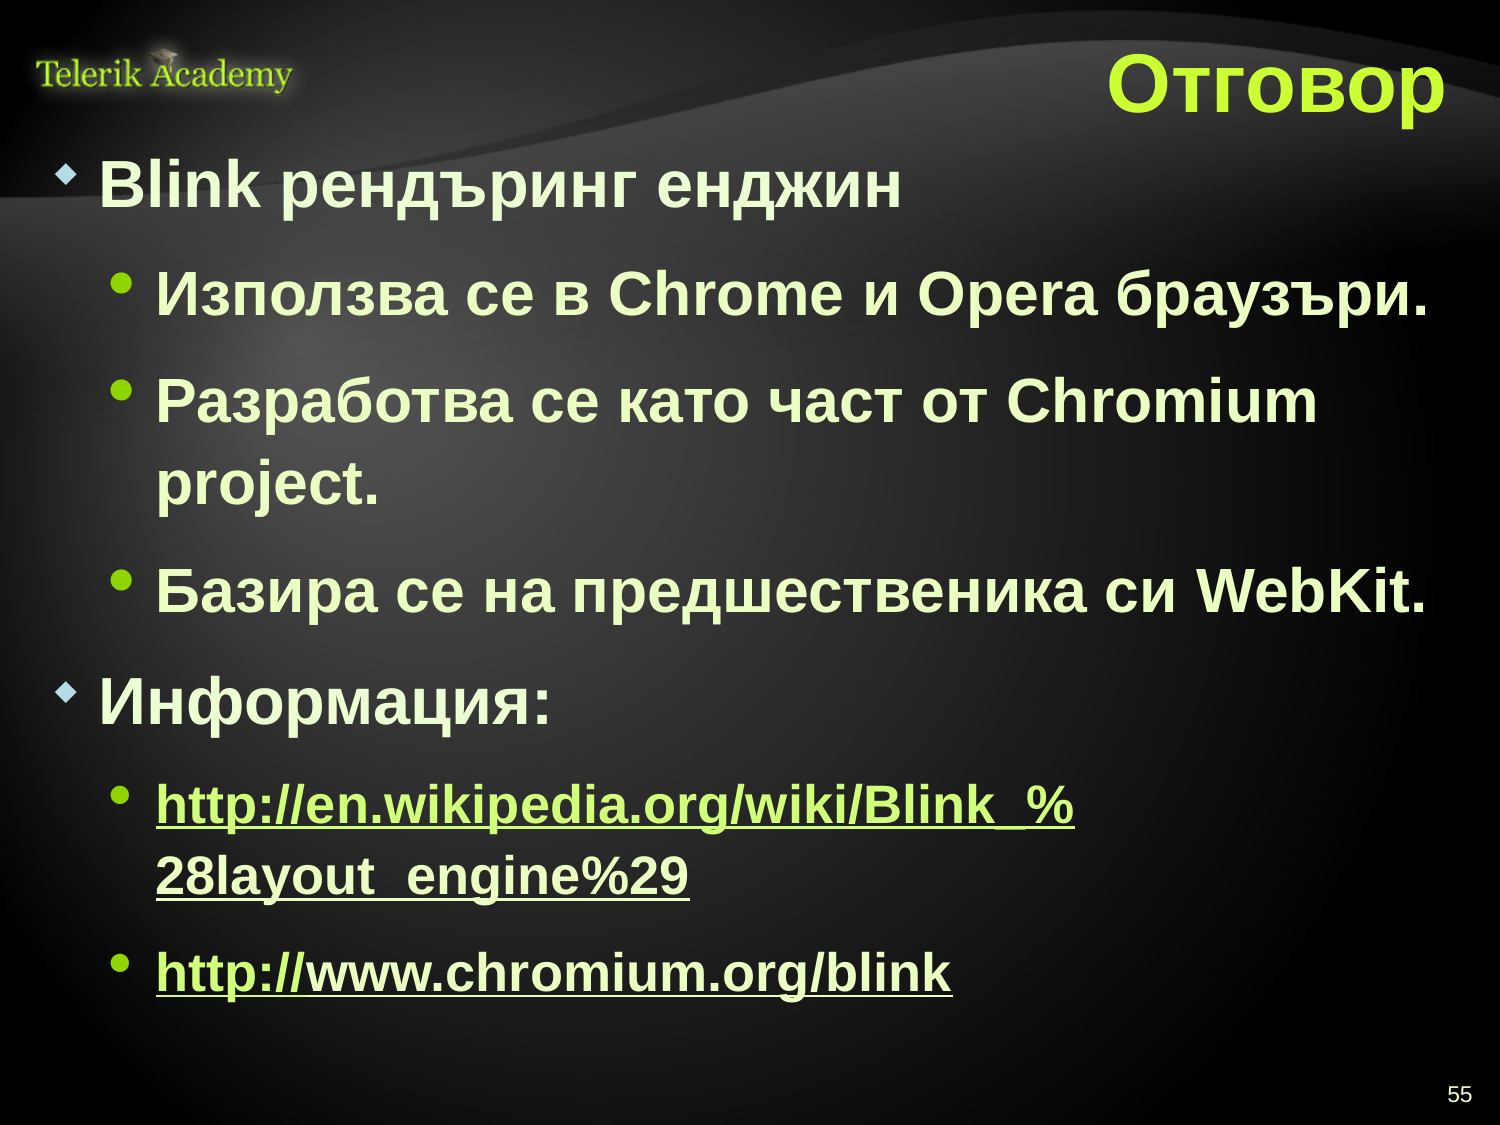

# Отговор
Blink рендъринг енджин
Използва се в Chrome и Opera браузъри.
Разработва се като част от Chromium project.
Базира се на предшественика си WebKit.
Информация:
http://en.wikipedia.org/wiki/Blink_%28layout_engine%29
http://www.chromium.org/blink
55